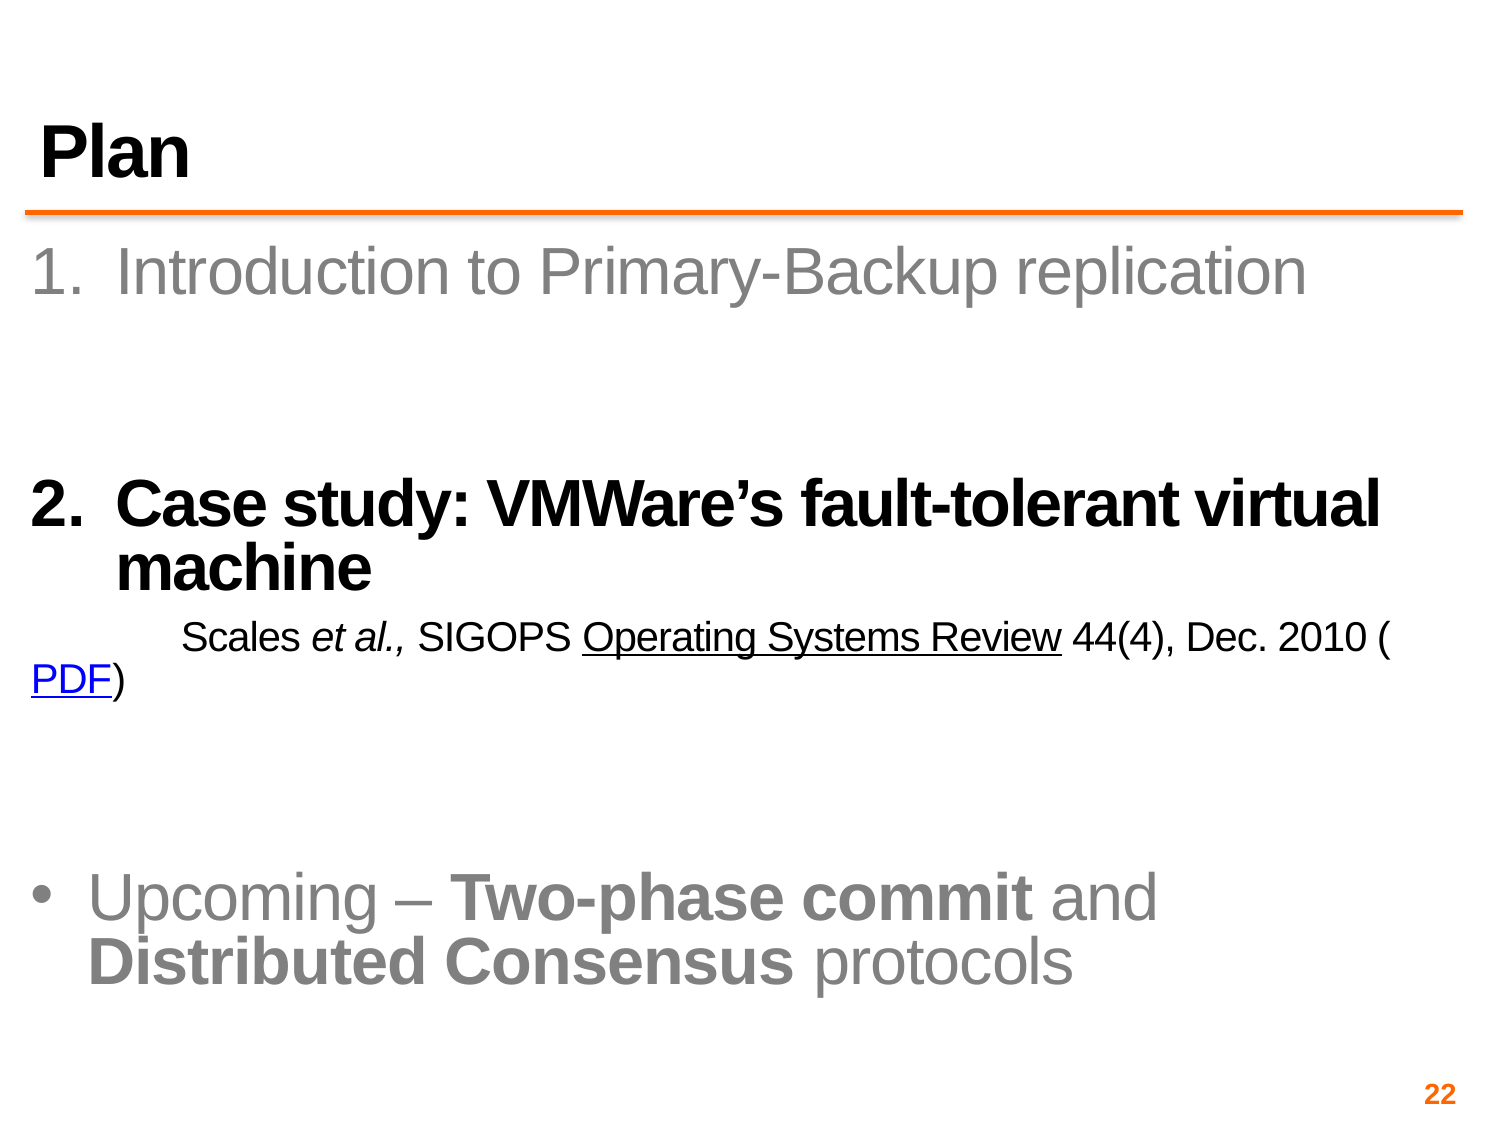

# Plan
Introduction to Primary-Backup replication

Case study: VMWare’s fault-tolerant virtual machine
	Scales et al., SIGOPS Operating Systems Review 44(4), Dec. 2010 (PDF)

Upcoming – Two-phase commit and Distributed Consensus protocols
22